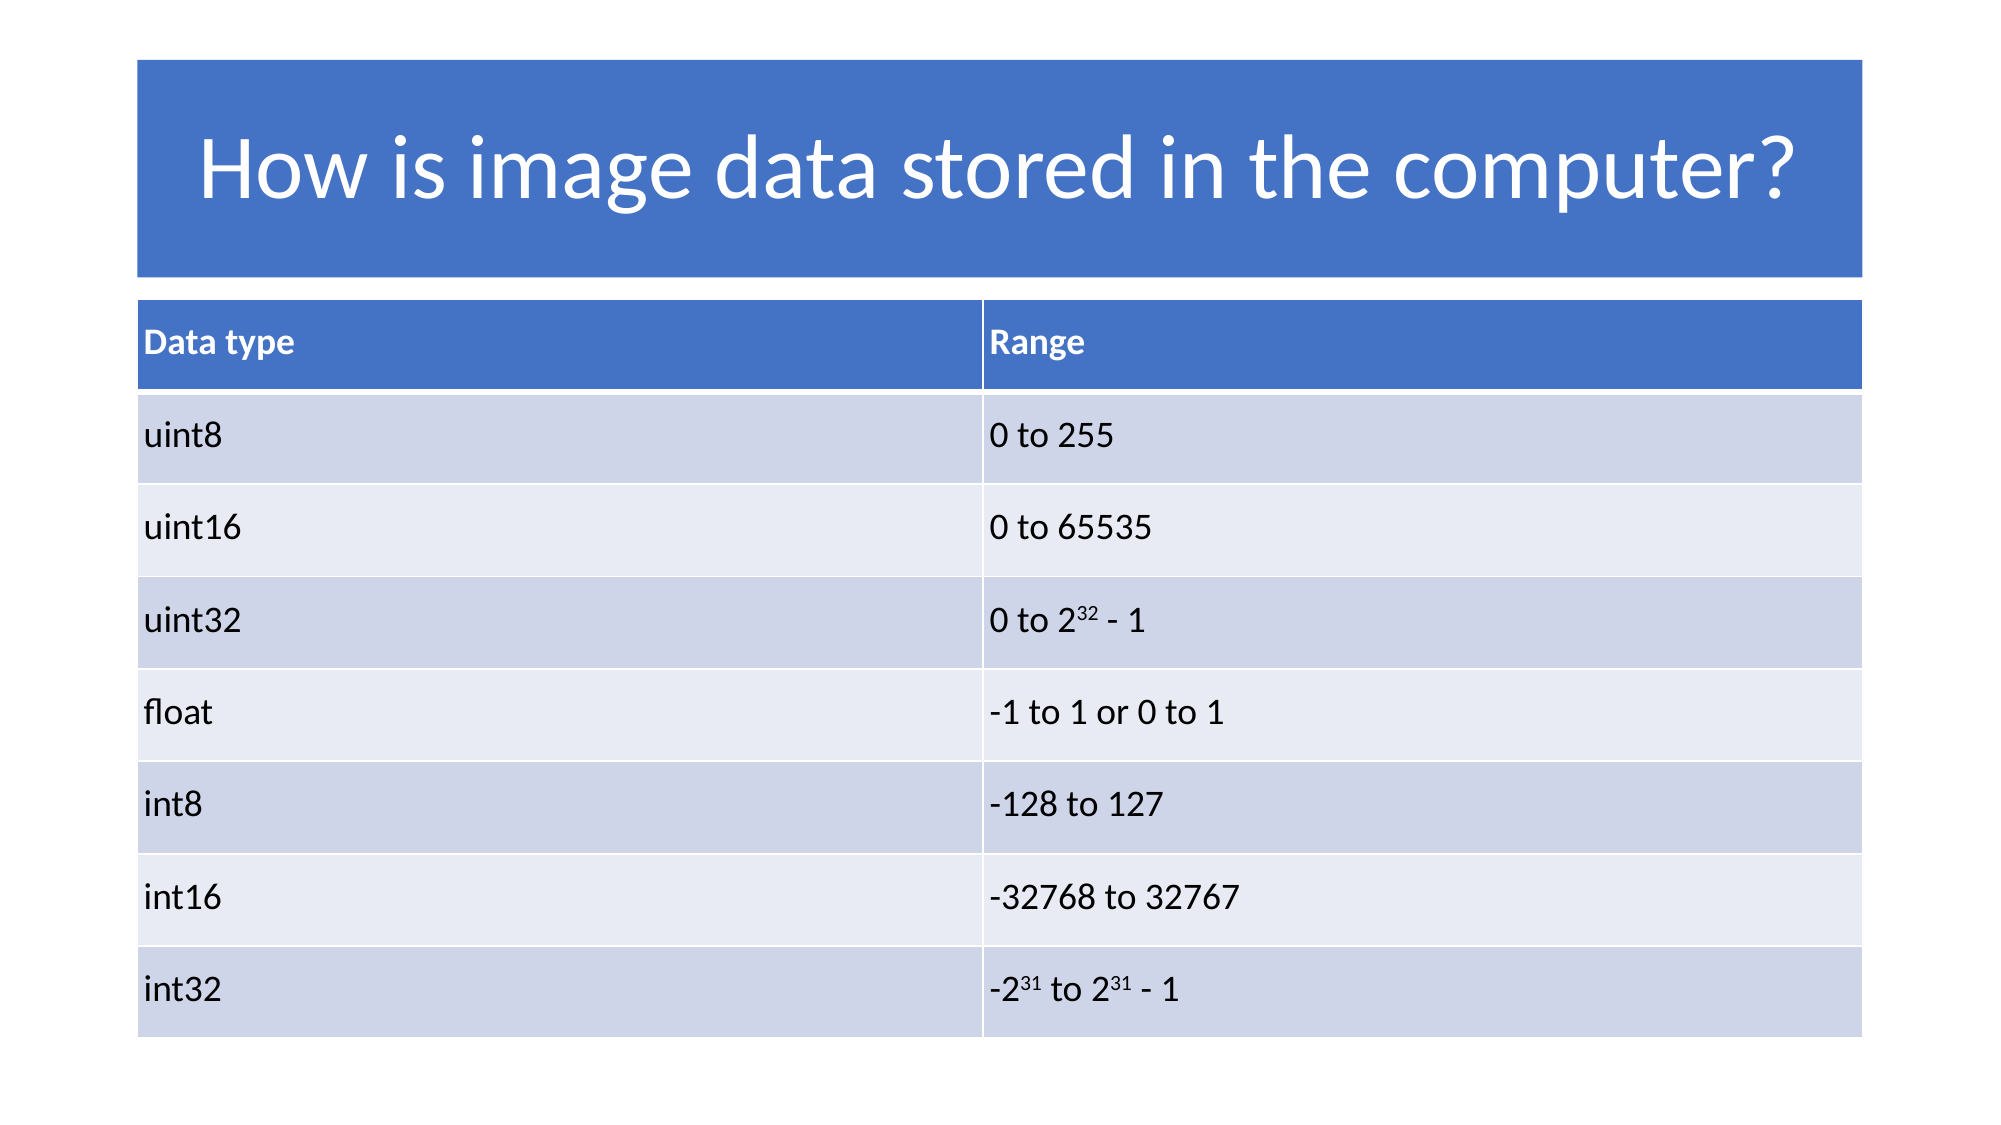

# How is image data stored in the computer?
| Data type | Range |
| --- | --- |
| uint8 | 0 to 255 |
| uint16 | 0 to 65535 |
| uint32 | 0 to 232 - 1 |
| float | -1 to 1 or 0 to 1 |
| int8 | -128 to 127 |
| int16 | -32768 to 32767 |
| int32 | -231 to 231 - 1 |